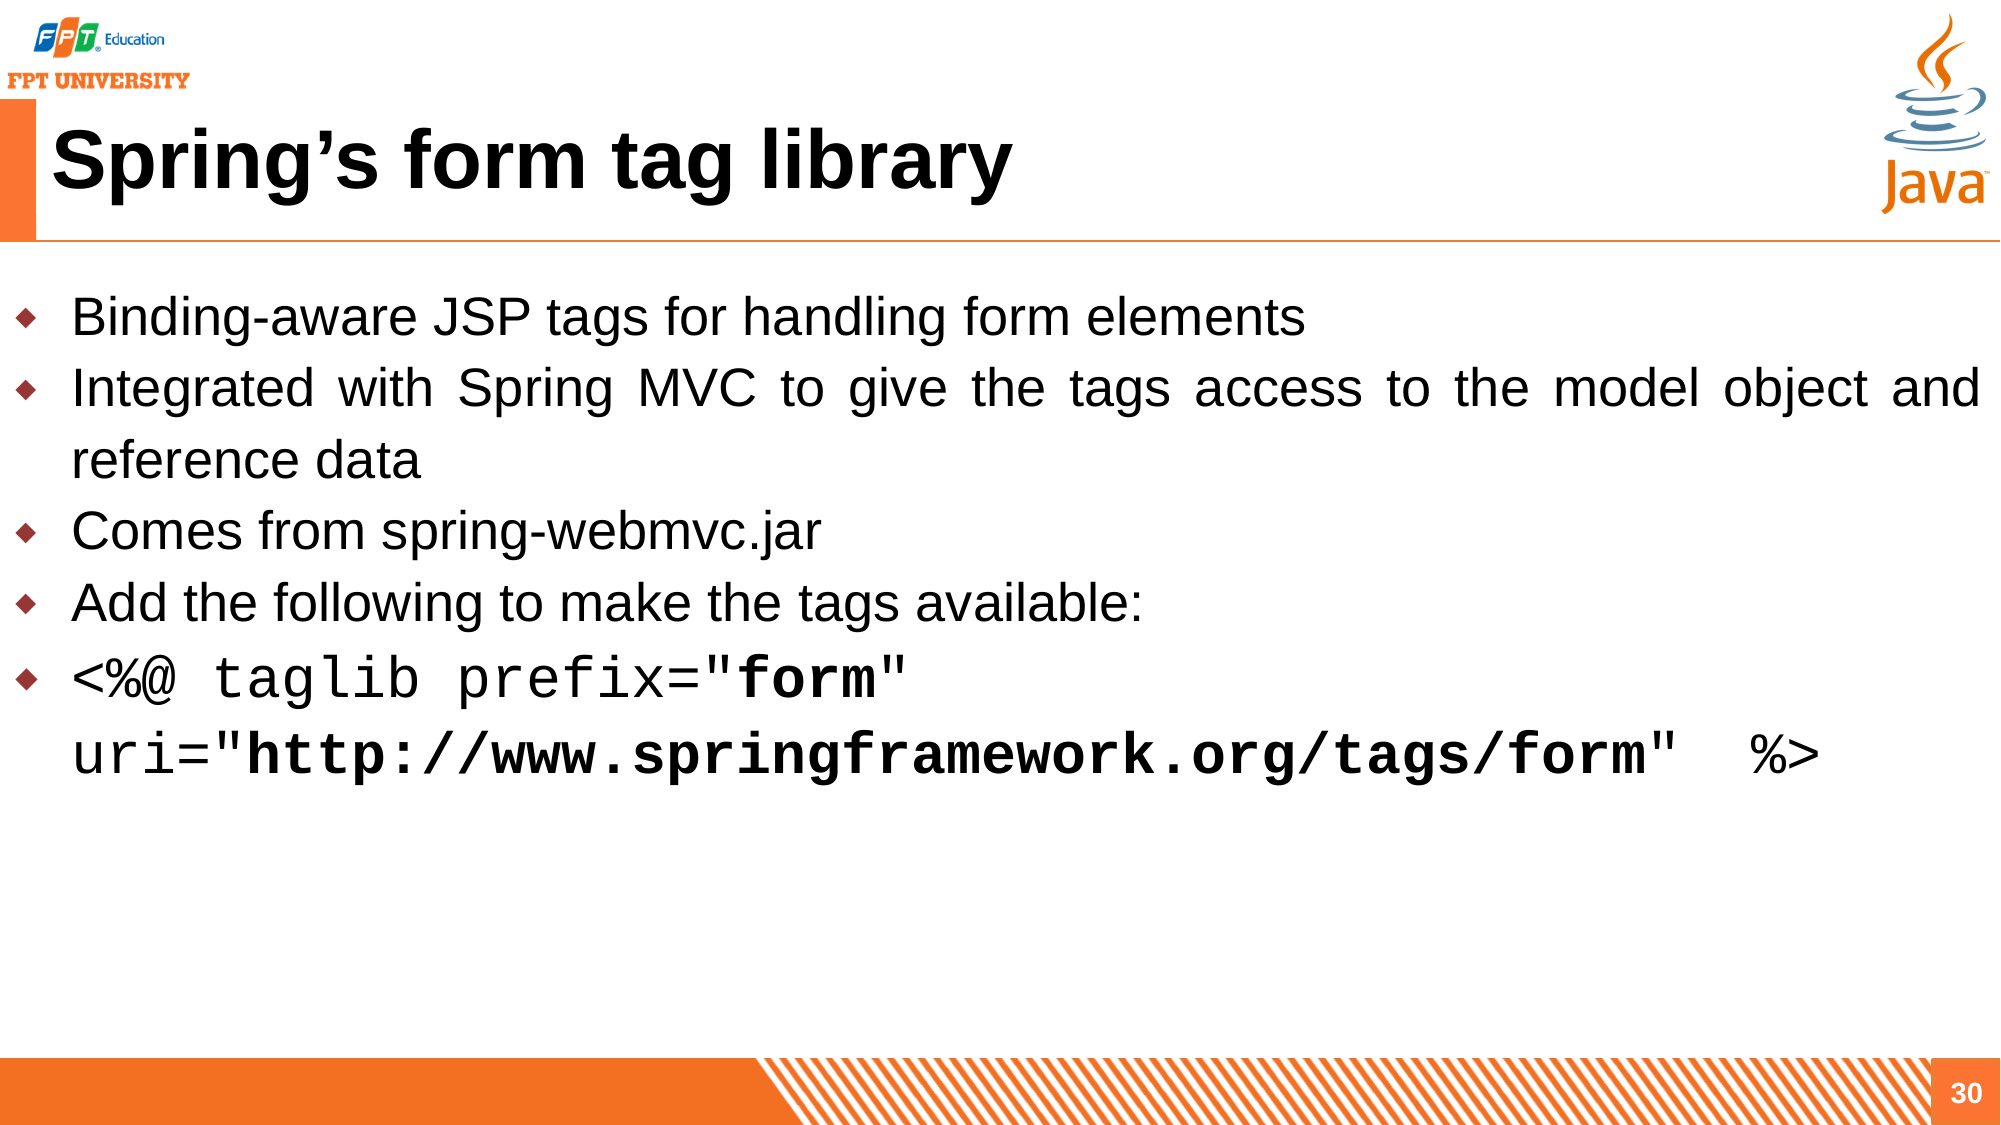

# Spring’s form tag library
Binding-aware JSP tags for handling form elements
Integrated with Spring MVC to give the tags access to the model object and reference data
Comes from spring-webmvc.jar
Add the following to make the tags available:
<%@ taglib prefix="form" uri="http://www.springframework.org/tags/form"  %>

30